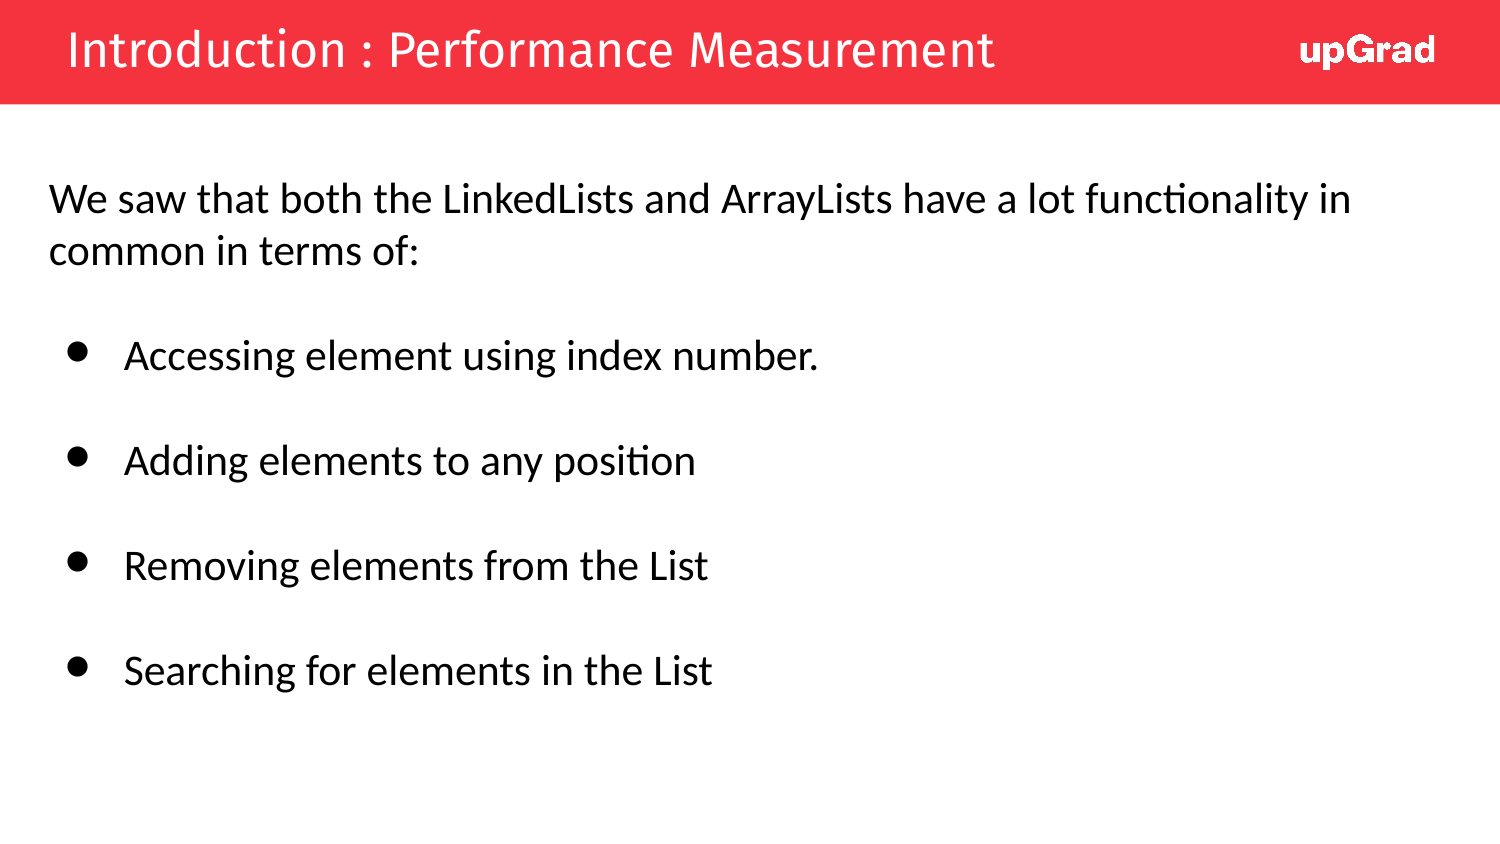

# Introduction : Performance Measurement

We saw that both the LinkedLists and ArrayLists have a lot functionality in common in terms of:

Accessing element using index number.

Adding elements to any position

Removing elements from the List

Searching for elements in the List